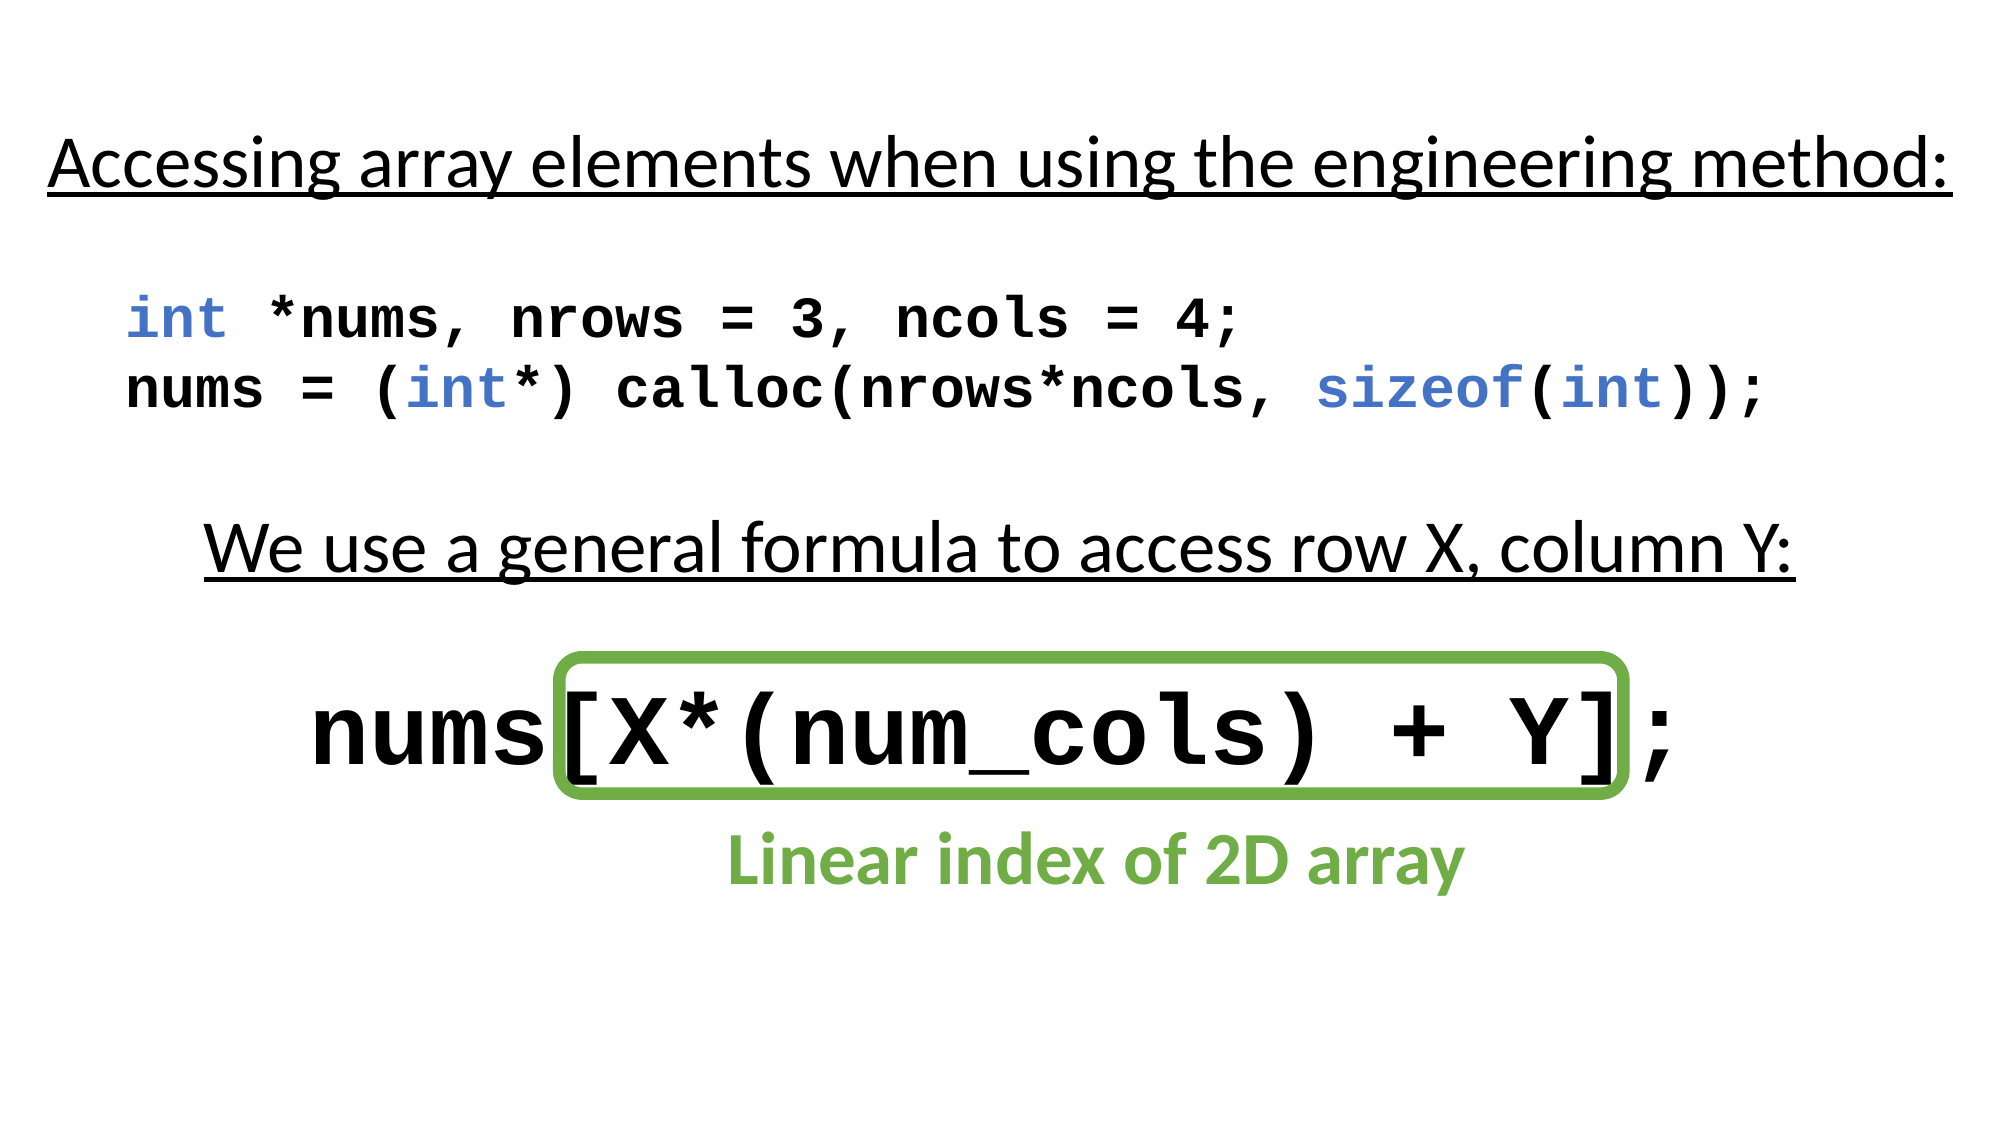

Accessing array elements when using the engineering method:
int *nums, nrows = 3, ncols = 4;
nums = (int*) calloc(nrows*ncols, sizeof(int));
We use a general formula to access row X, column Y:
nums[X*(num_cols) + Y];

Linear index of 2D array